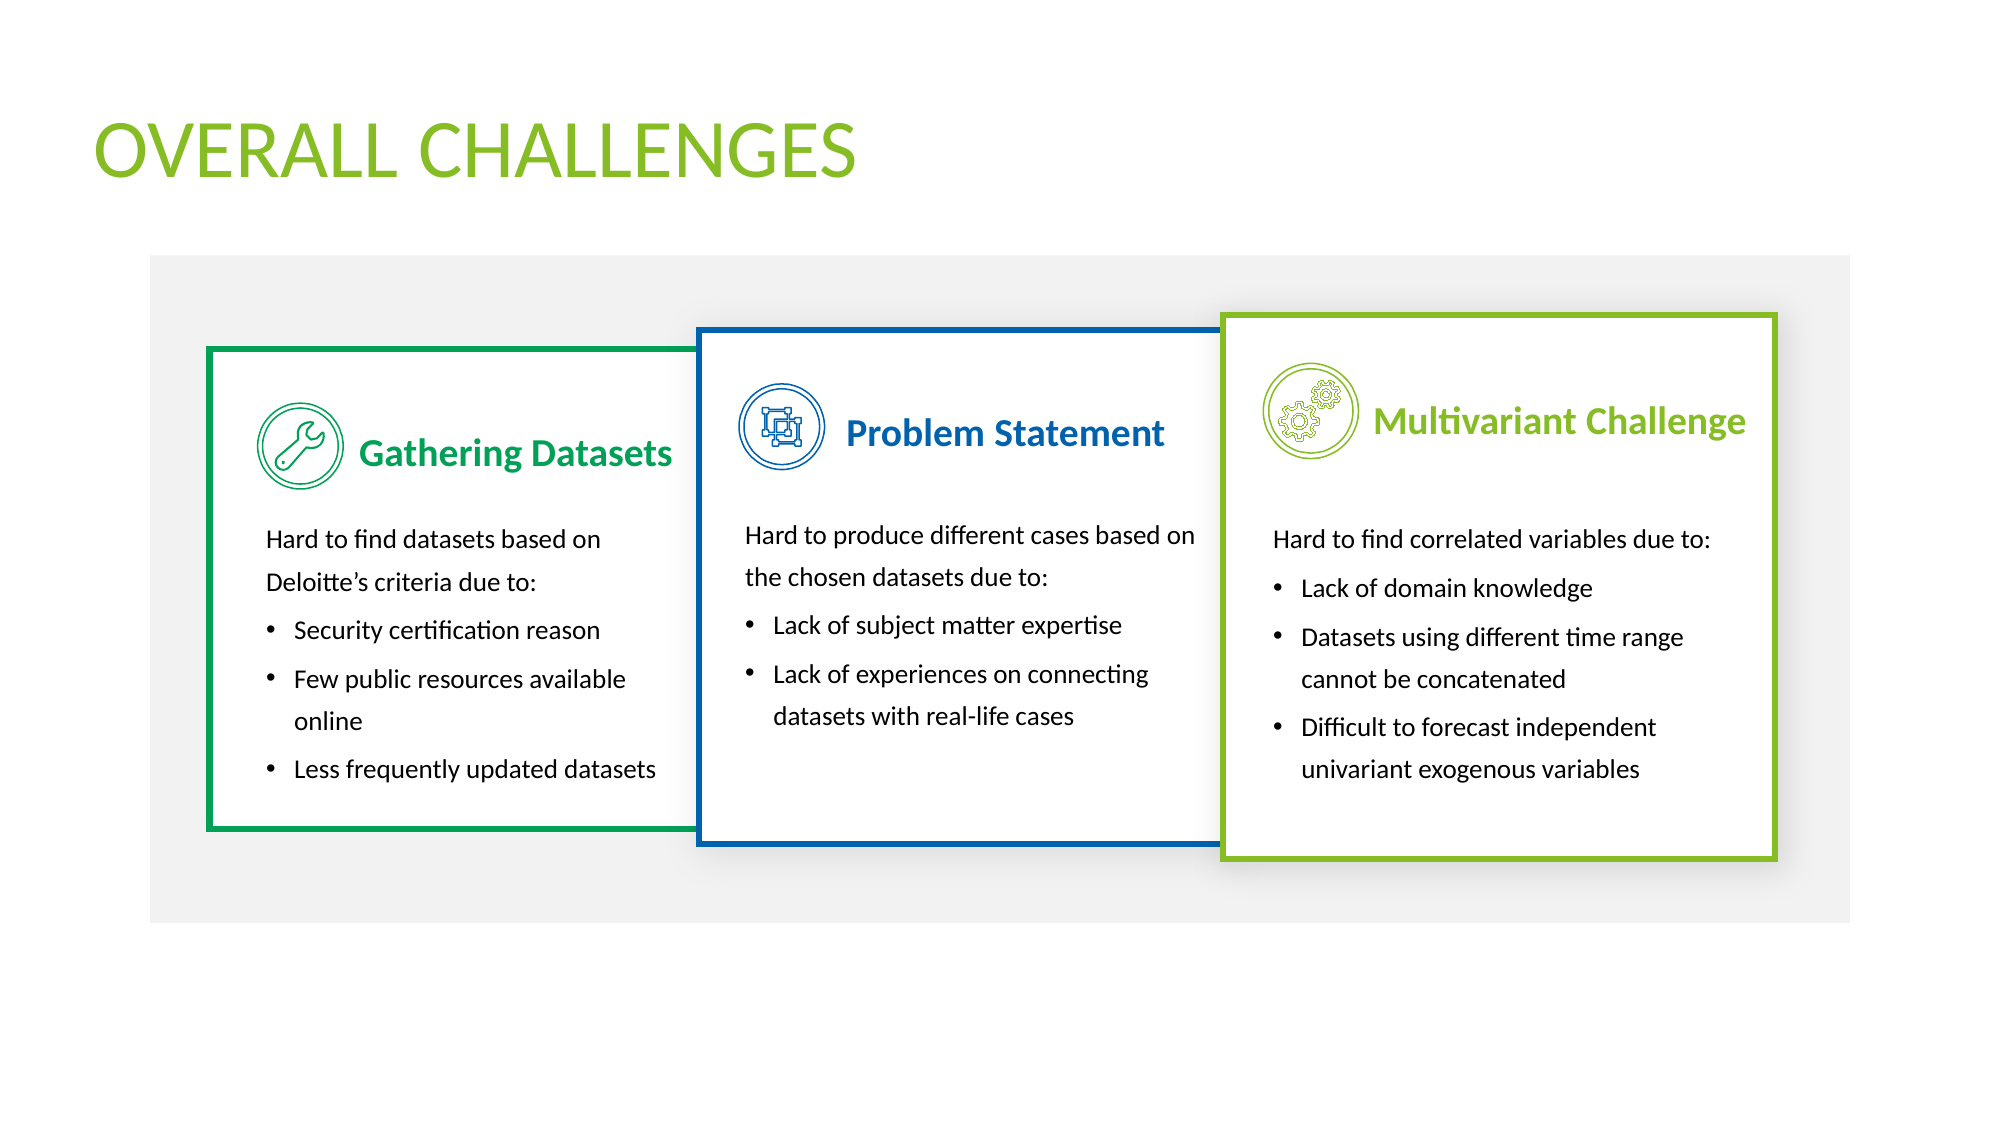

OVERALL CHALLENGES

Multivariant Challenge
Hard to find correlated variables due to:
Lack of domain knowledge
Datasets using different time range cannot be concatenated
Difficult to forecast independent univariant exogenous variables

Problem Statement
Hard to produce different cases based on the chosen datasets due to:
Lack of subject matter expertise
Lack of experiences on connecting datasets with real-life cases

Gathering Datasets
Hard to find datasets based on Deloitte’s criteria due to:
Security certification reason
Few public resources available online
Less frequently updated datasets